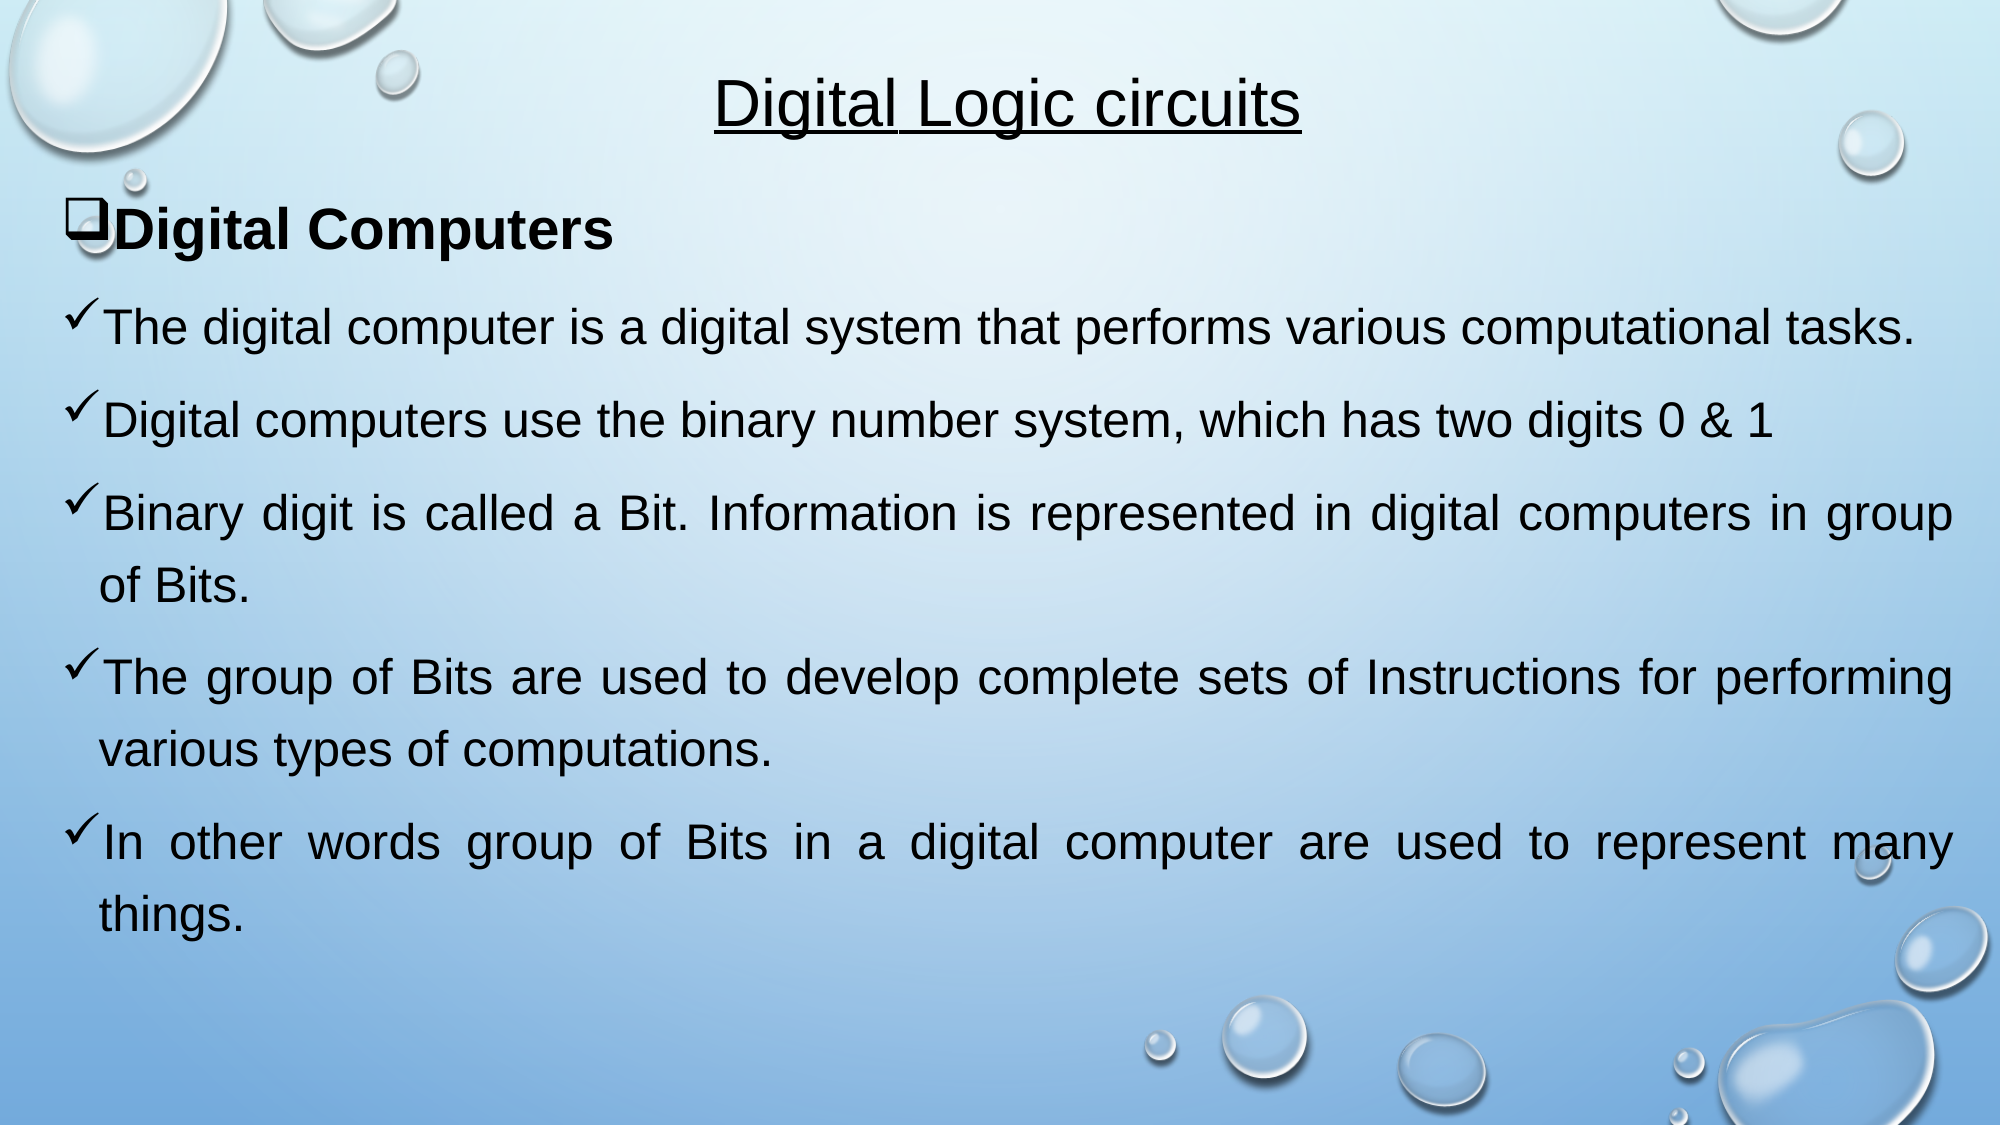

# Digital logic circuits
Digital Computers
The digital computer is a digital system that performs various computational tasks.
Digital computers use the binary number system, which has two digits 0 & 1
Binary digit is called a Bit. Information is represented in digital computers in group of Bits.
The group of Bits are used to develop complete sets of Instructions for performing various types of computations.
In other words group of Bits in a digital computer are used to represent many things.